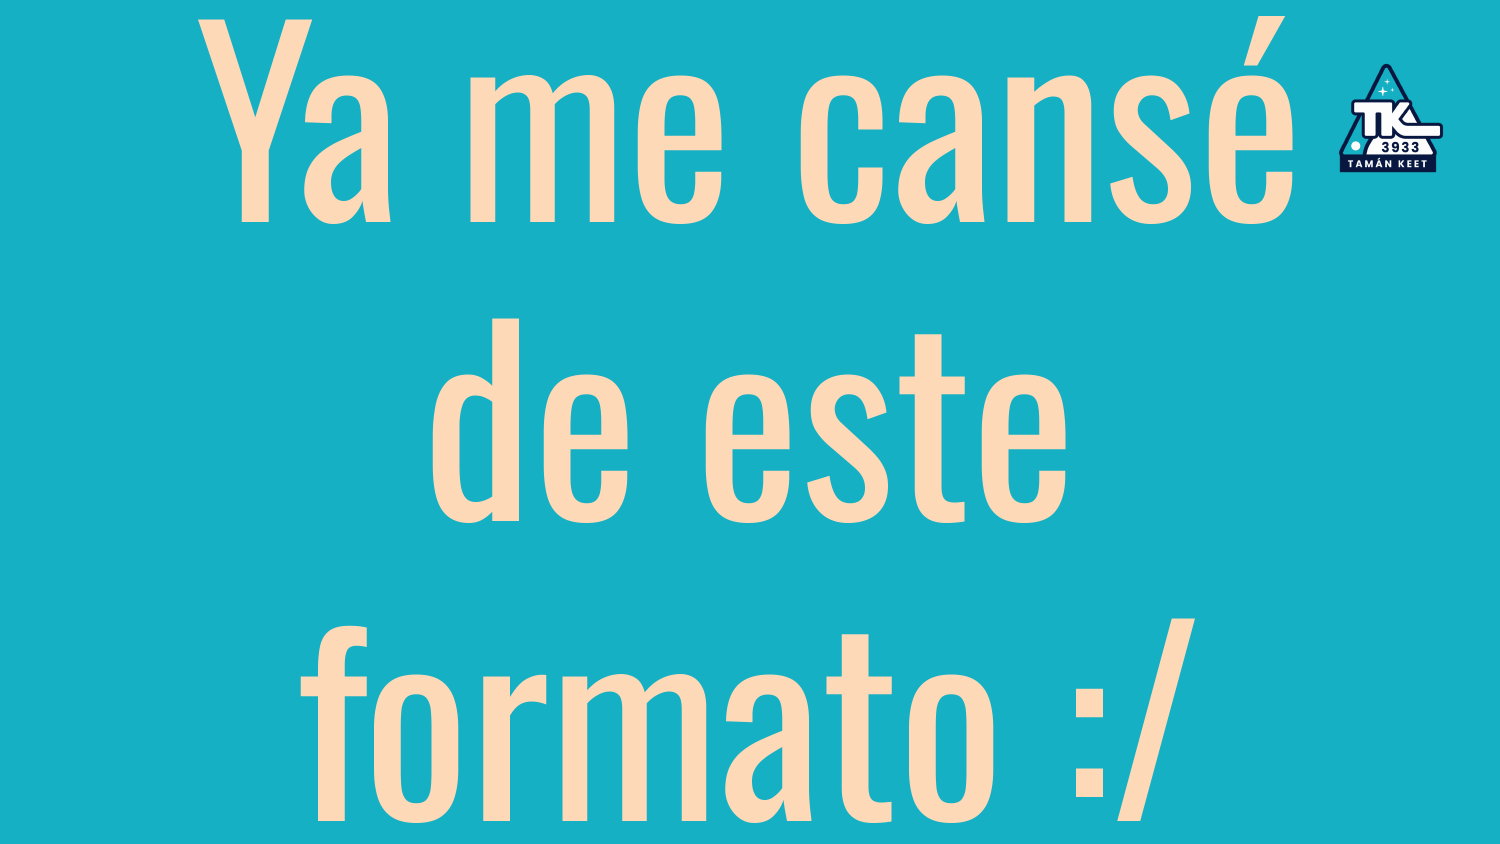

# Ya me cansé de este formato :/